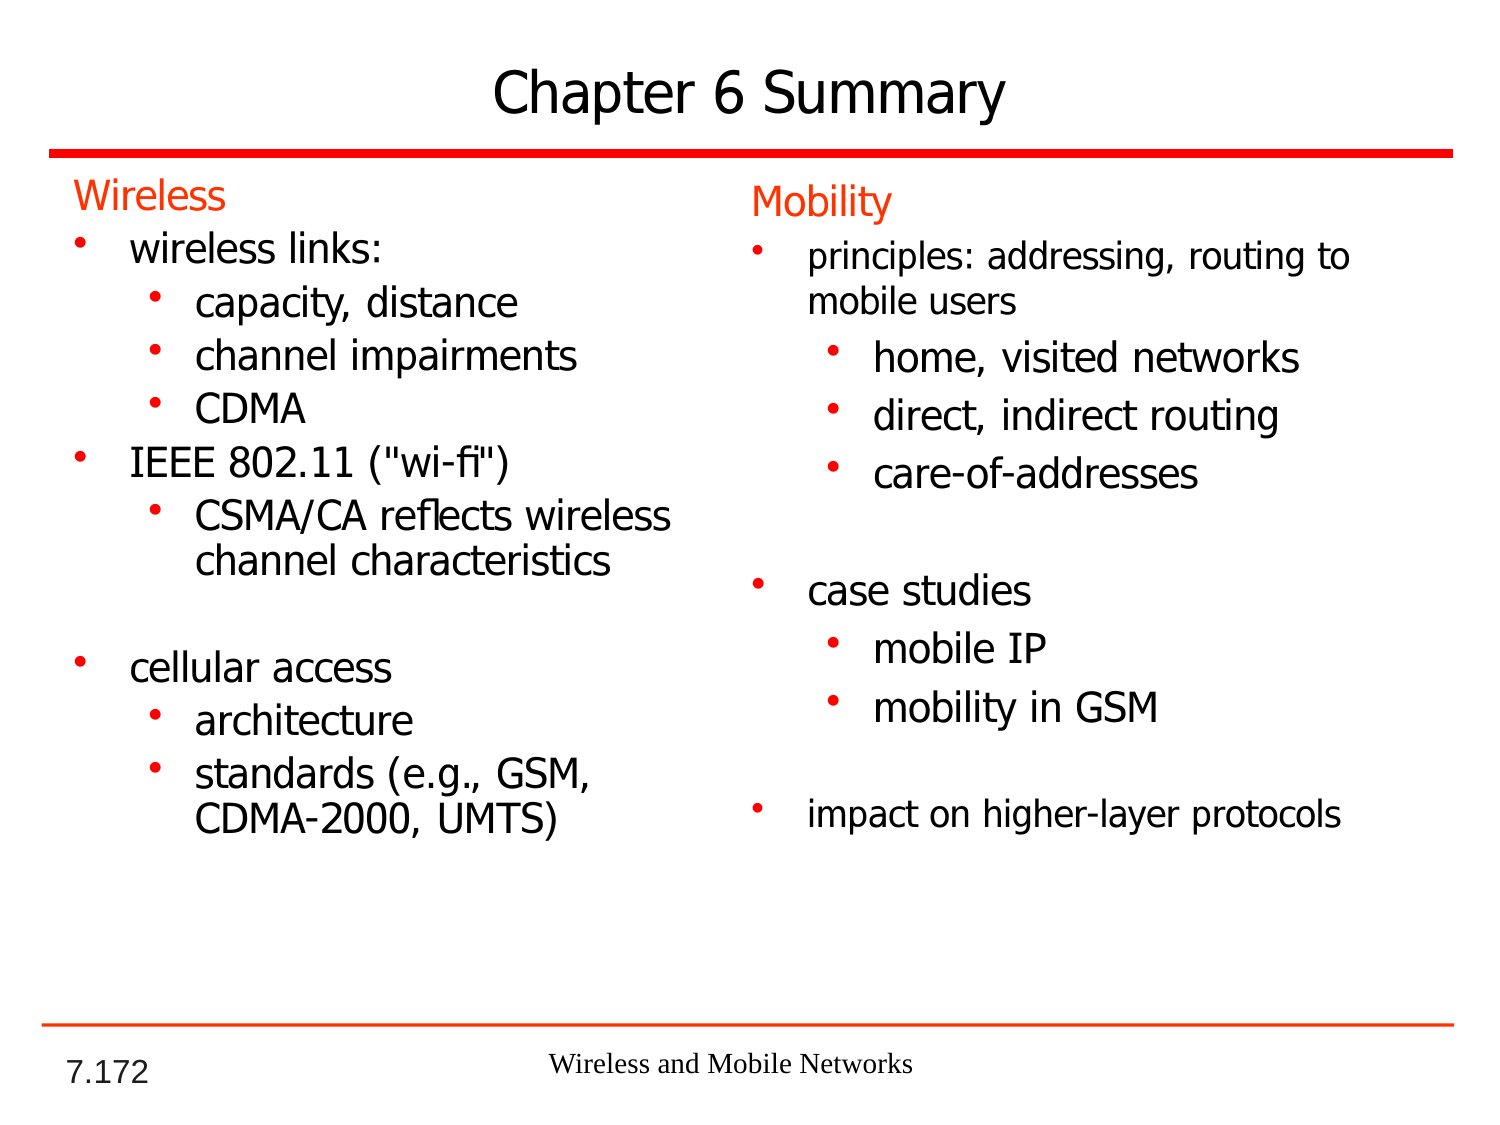

# Chapter 6 Summary
Wireless
wireless links:
capacity, distance
channel impairments
CDMA
IEEE 802.11 ("wi-fi")
CSMA/CA reflects wireless channel characteristics

cellular access
architecture
standards (e.g., GSM, CDMA-2000, UMTS)
Mobility
principles: addressing, routing to mobile users
home, visited networks
direct, indirect routing
care-of-addresses

case studies
mobile IP
mobility in GSM

impact on higher-layer protocols